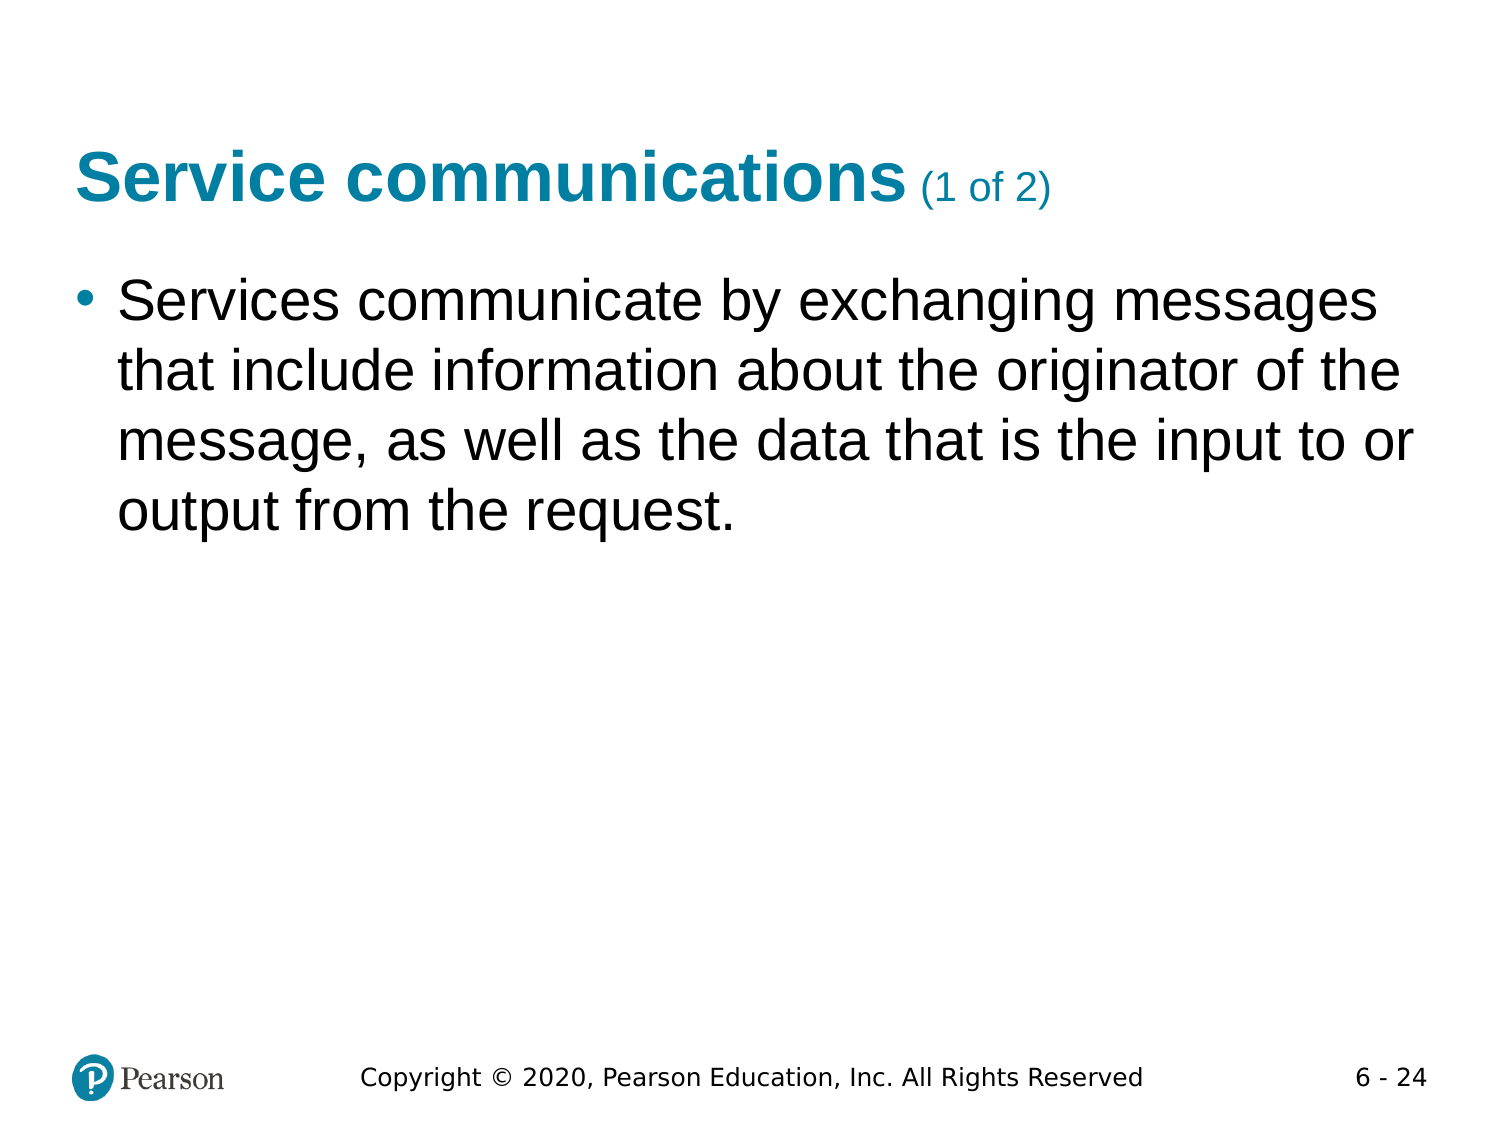

# Service communications (1 of 2)
Services communicate by exchanging messages that include information about the originator of the message, as well as the data that is the input to or output from the request.